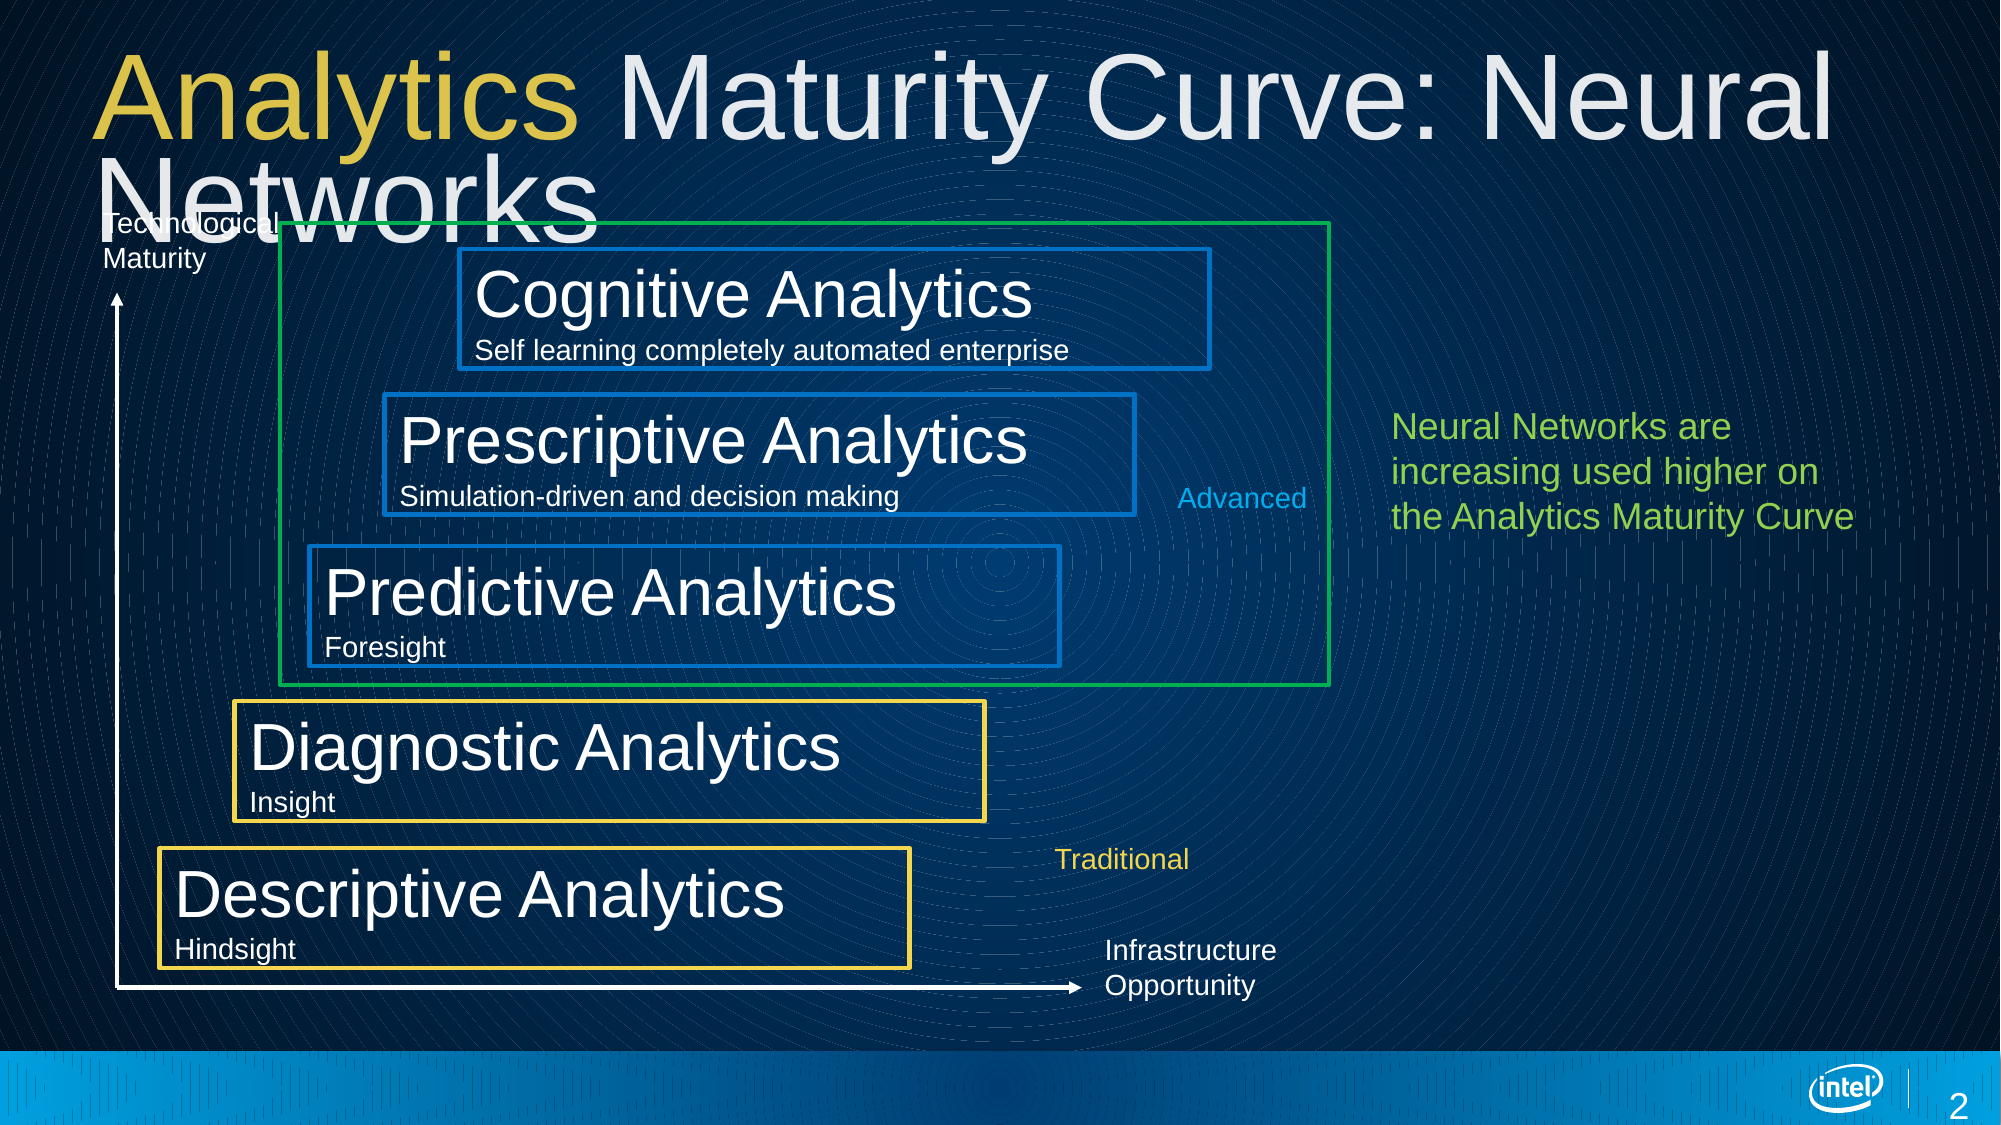

# Analytics Maturity Curve: Neural Networks
Technological Maturity
Cognitive Analytics
Self learning completely automated enterprise
Prescriptive Analytics
Simulation-driven and decision making
Advanced
Predictive Analytics
Foresight
Diagnostic Analytics
Insight
Traditional
Descriptive Analytics
Hindsight
Infrastructure Opportunity

Neural Networks are increasing used higher on the Analytics Maturity Curve

22